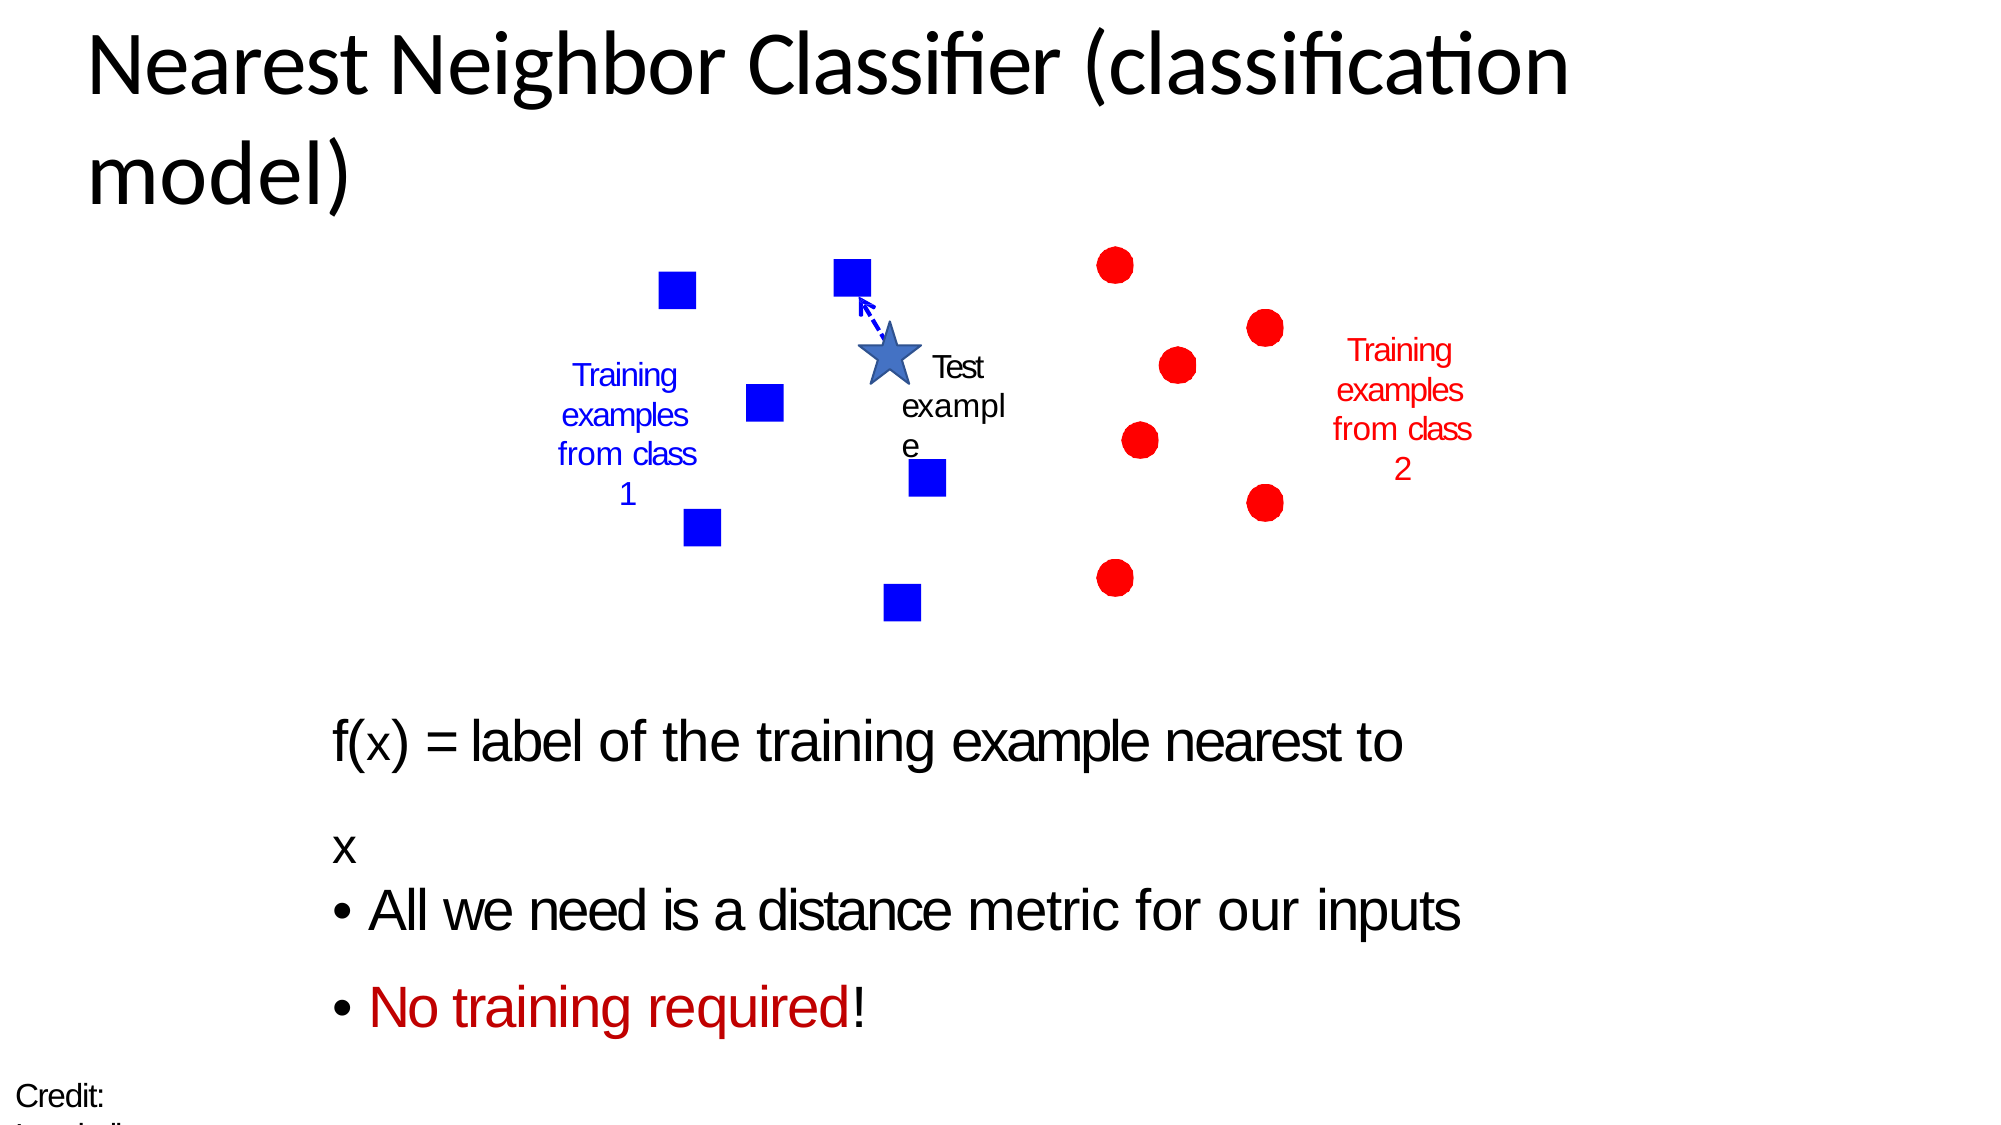

Nearest Neighbor Classifier (classification model)

Training  examples  from class 2
Test  example

Training  examples  from class 1

f(x) = label of the training example nearest to x
• All we need is a distance metric for our inputs
• No training required!
Credit: Lazebnik